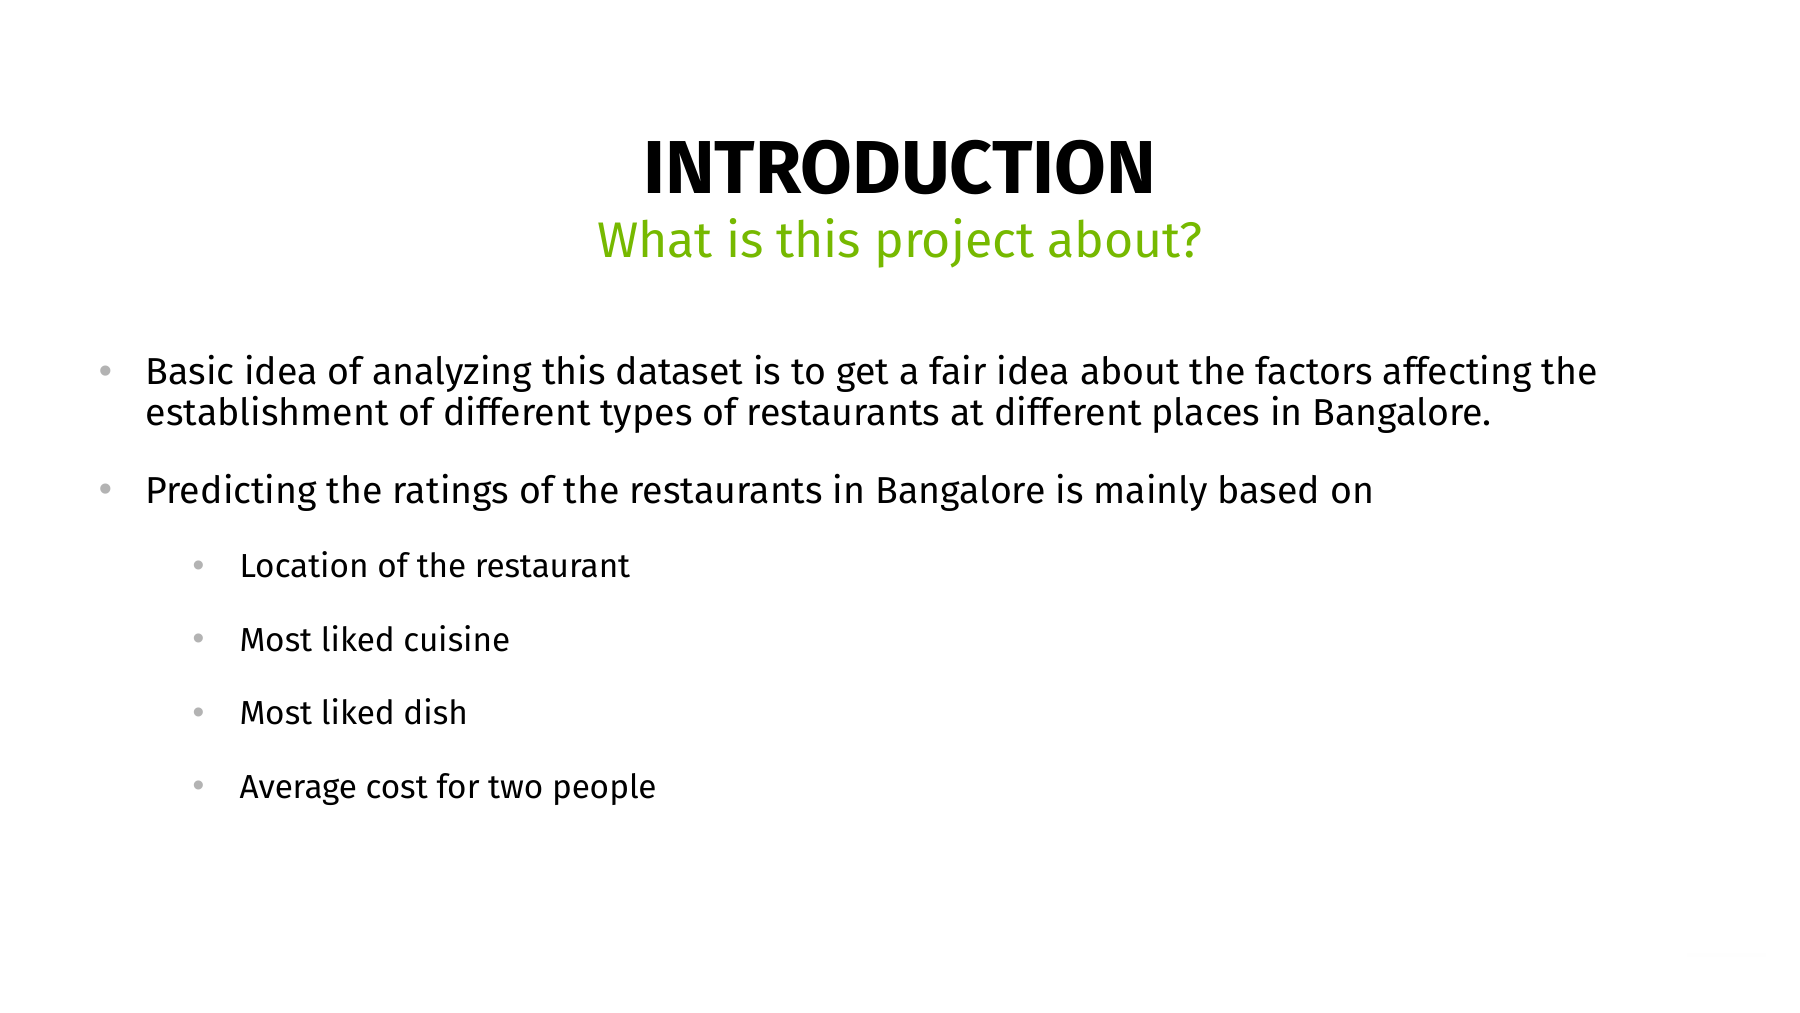

# Introduction
What is this project about?
Basic idea of analyzing this dataset is to get a fair idea about the factors affecting the establishment of different types of restaurants at different places in Bangalore.
Predicting the ratings of the restaurants in Bangalore is mainly based on
Location of the restaurant
Most liked cuisine
Most liked dish
Average cost for two people